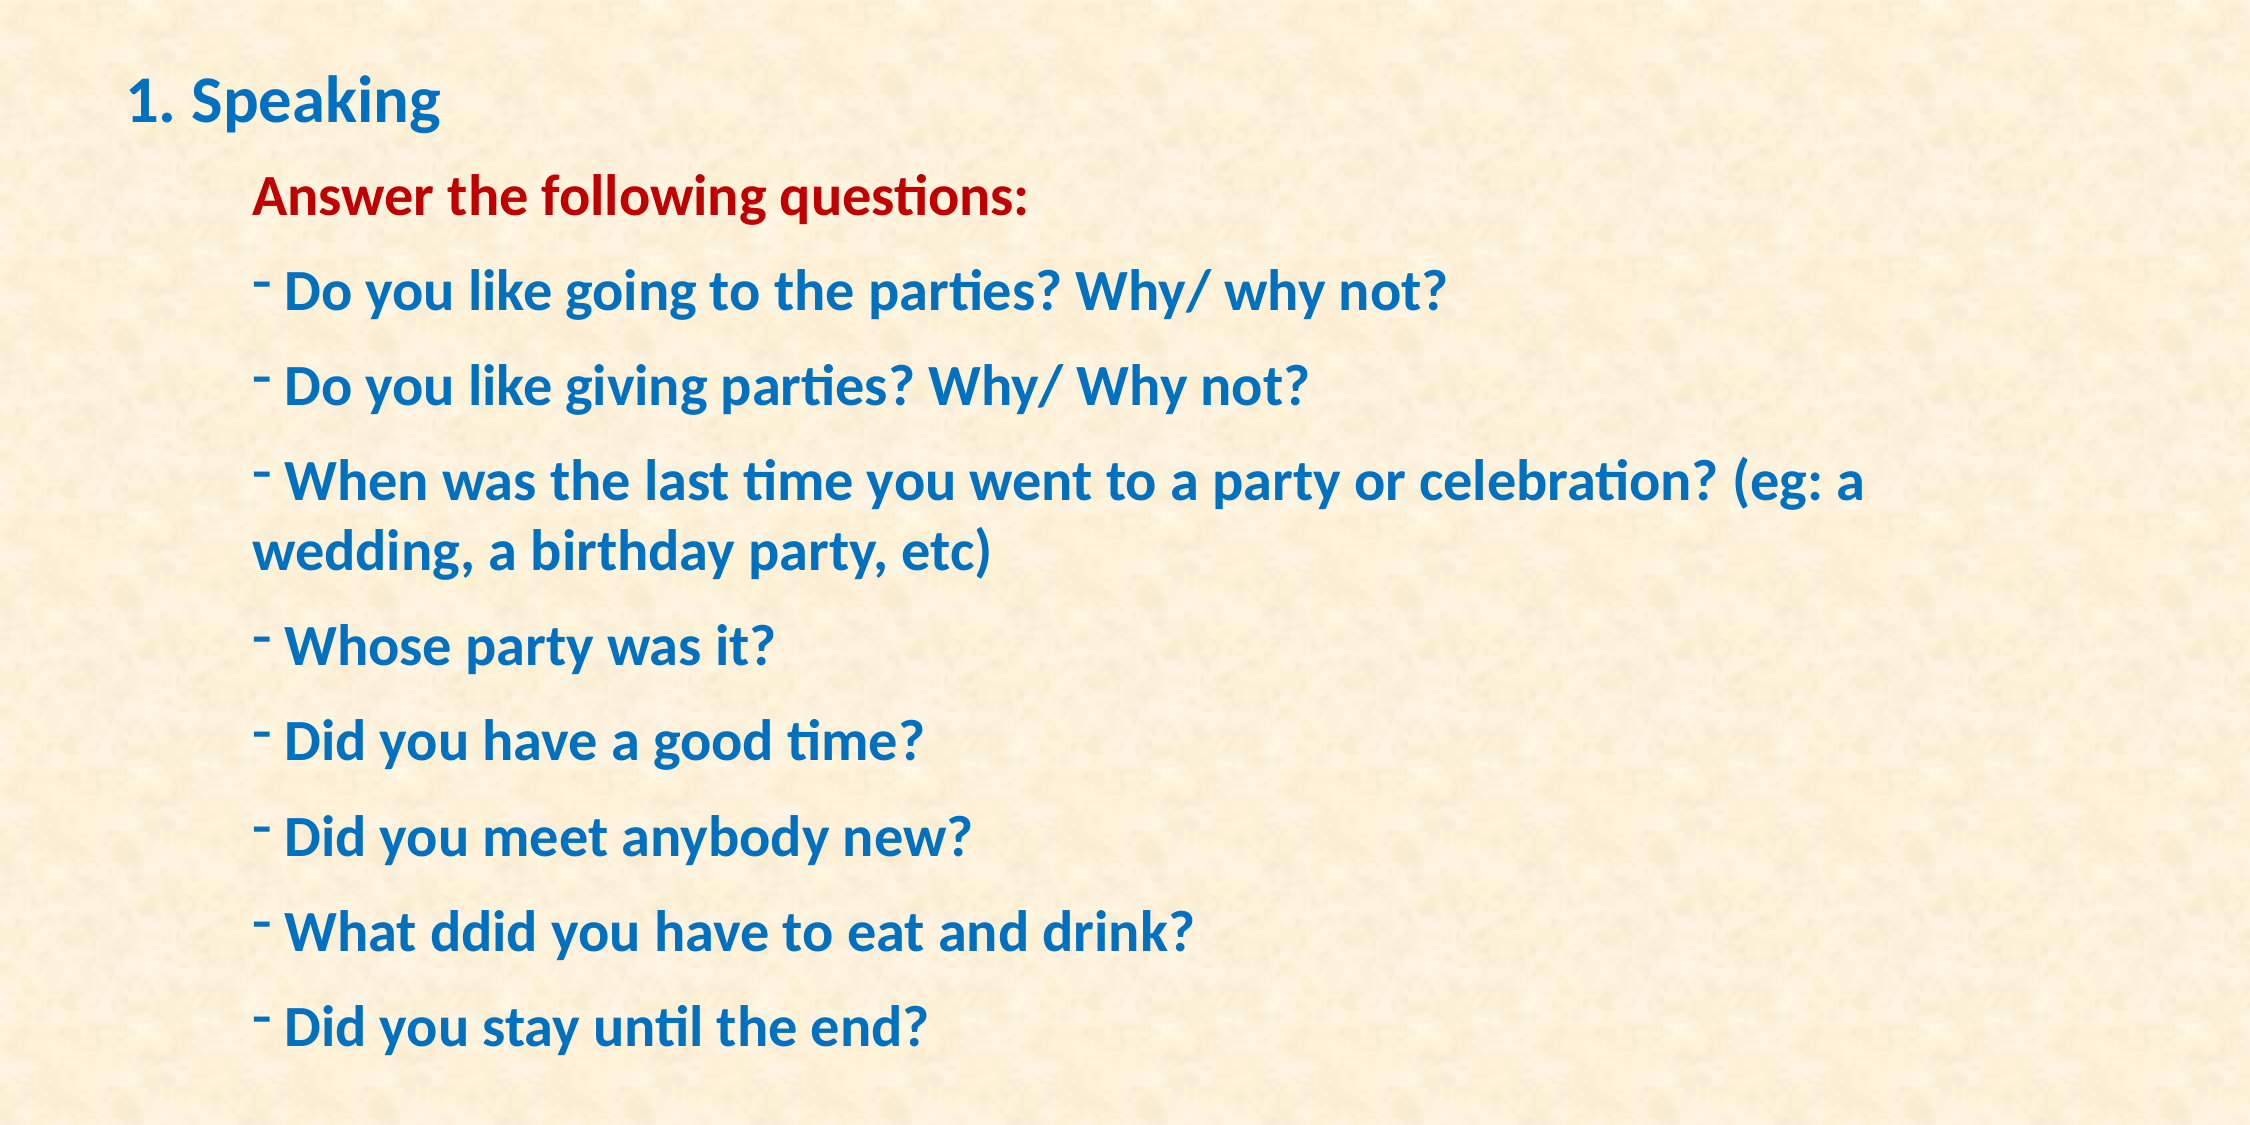

# 1. Speaking
Answer the following questions:
 Do you like going to the parties? Why/ why not?
 Do you like giving parties? Why/ Why not?
 When was the last time you went to a party or celebration? (eg: a wedding, a birthday party, etc)
 Whose party was it?
 Did you have a good time?
 Did you meet anybody new?
 What ddid you have to eat and drink?
 Did you stay until the end?